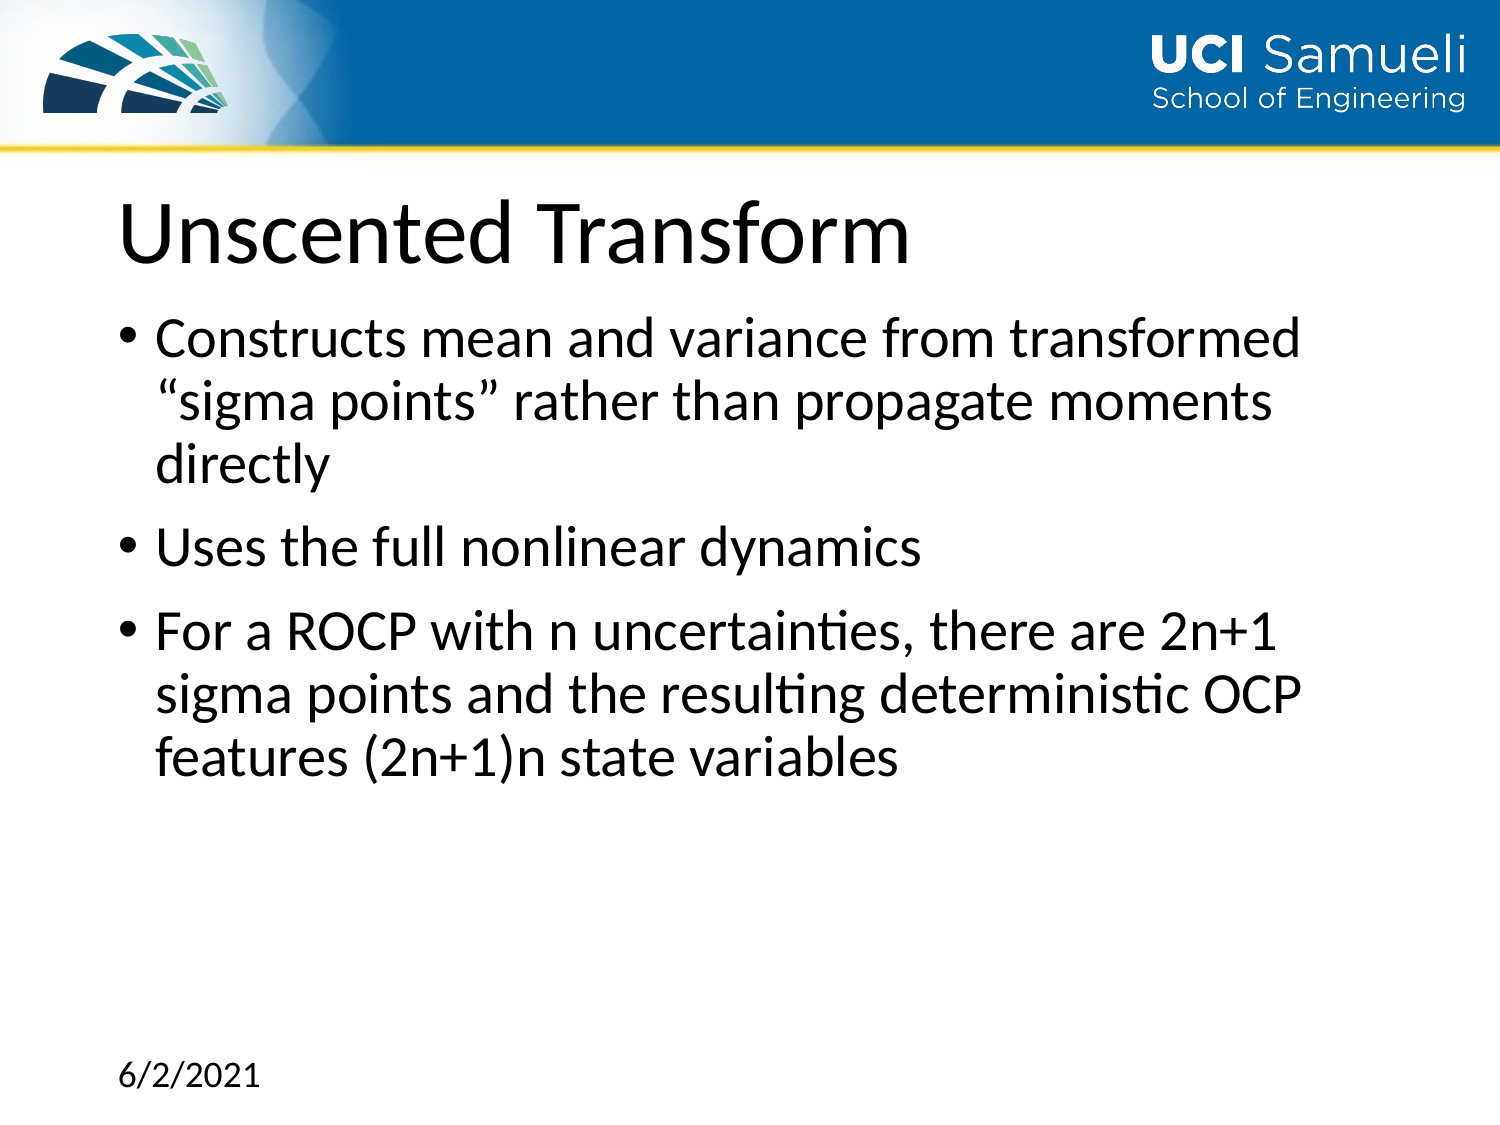

# Unscented Transform
Constructs mean and variance from transformed “sigma points” rather than propagate moments directly
Uses the full nonlinear dynamics
For a ROCP with n uncertainties, there are 2n+1 sigma points and the resulting deterministic OCP features (2n+1)n state variables
6/2/2021